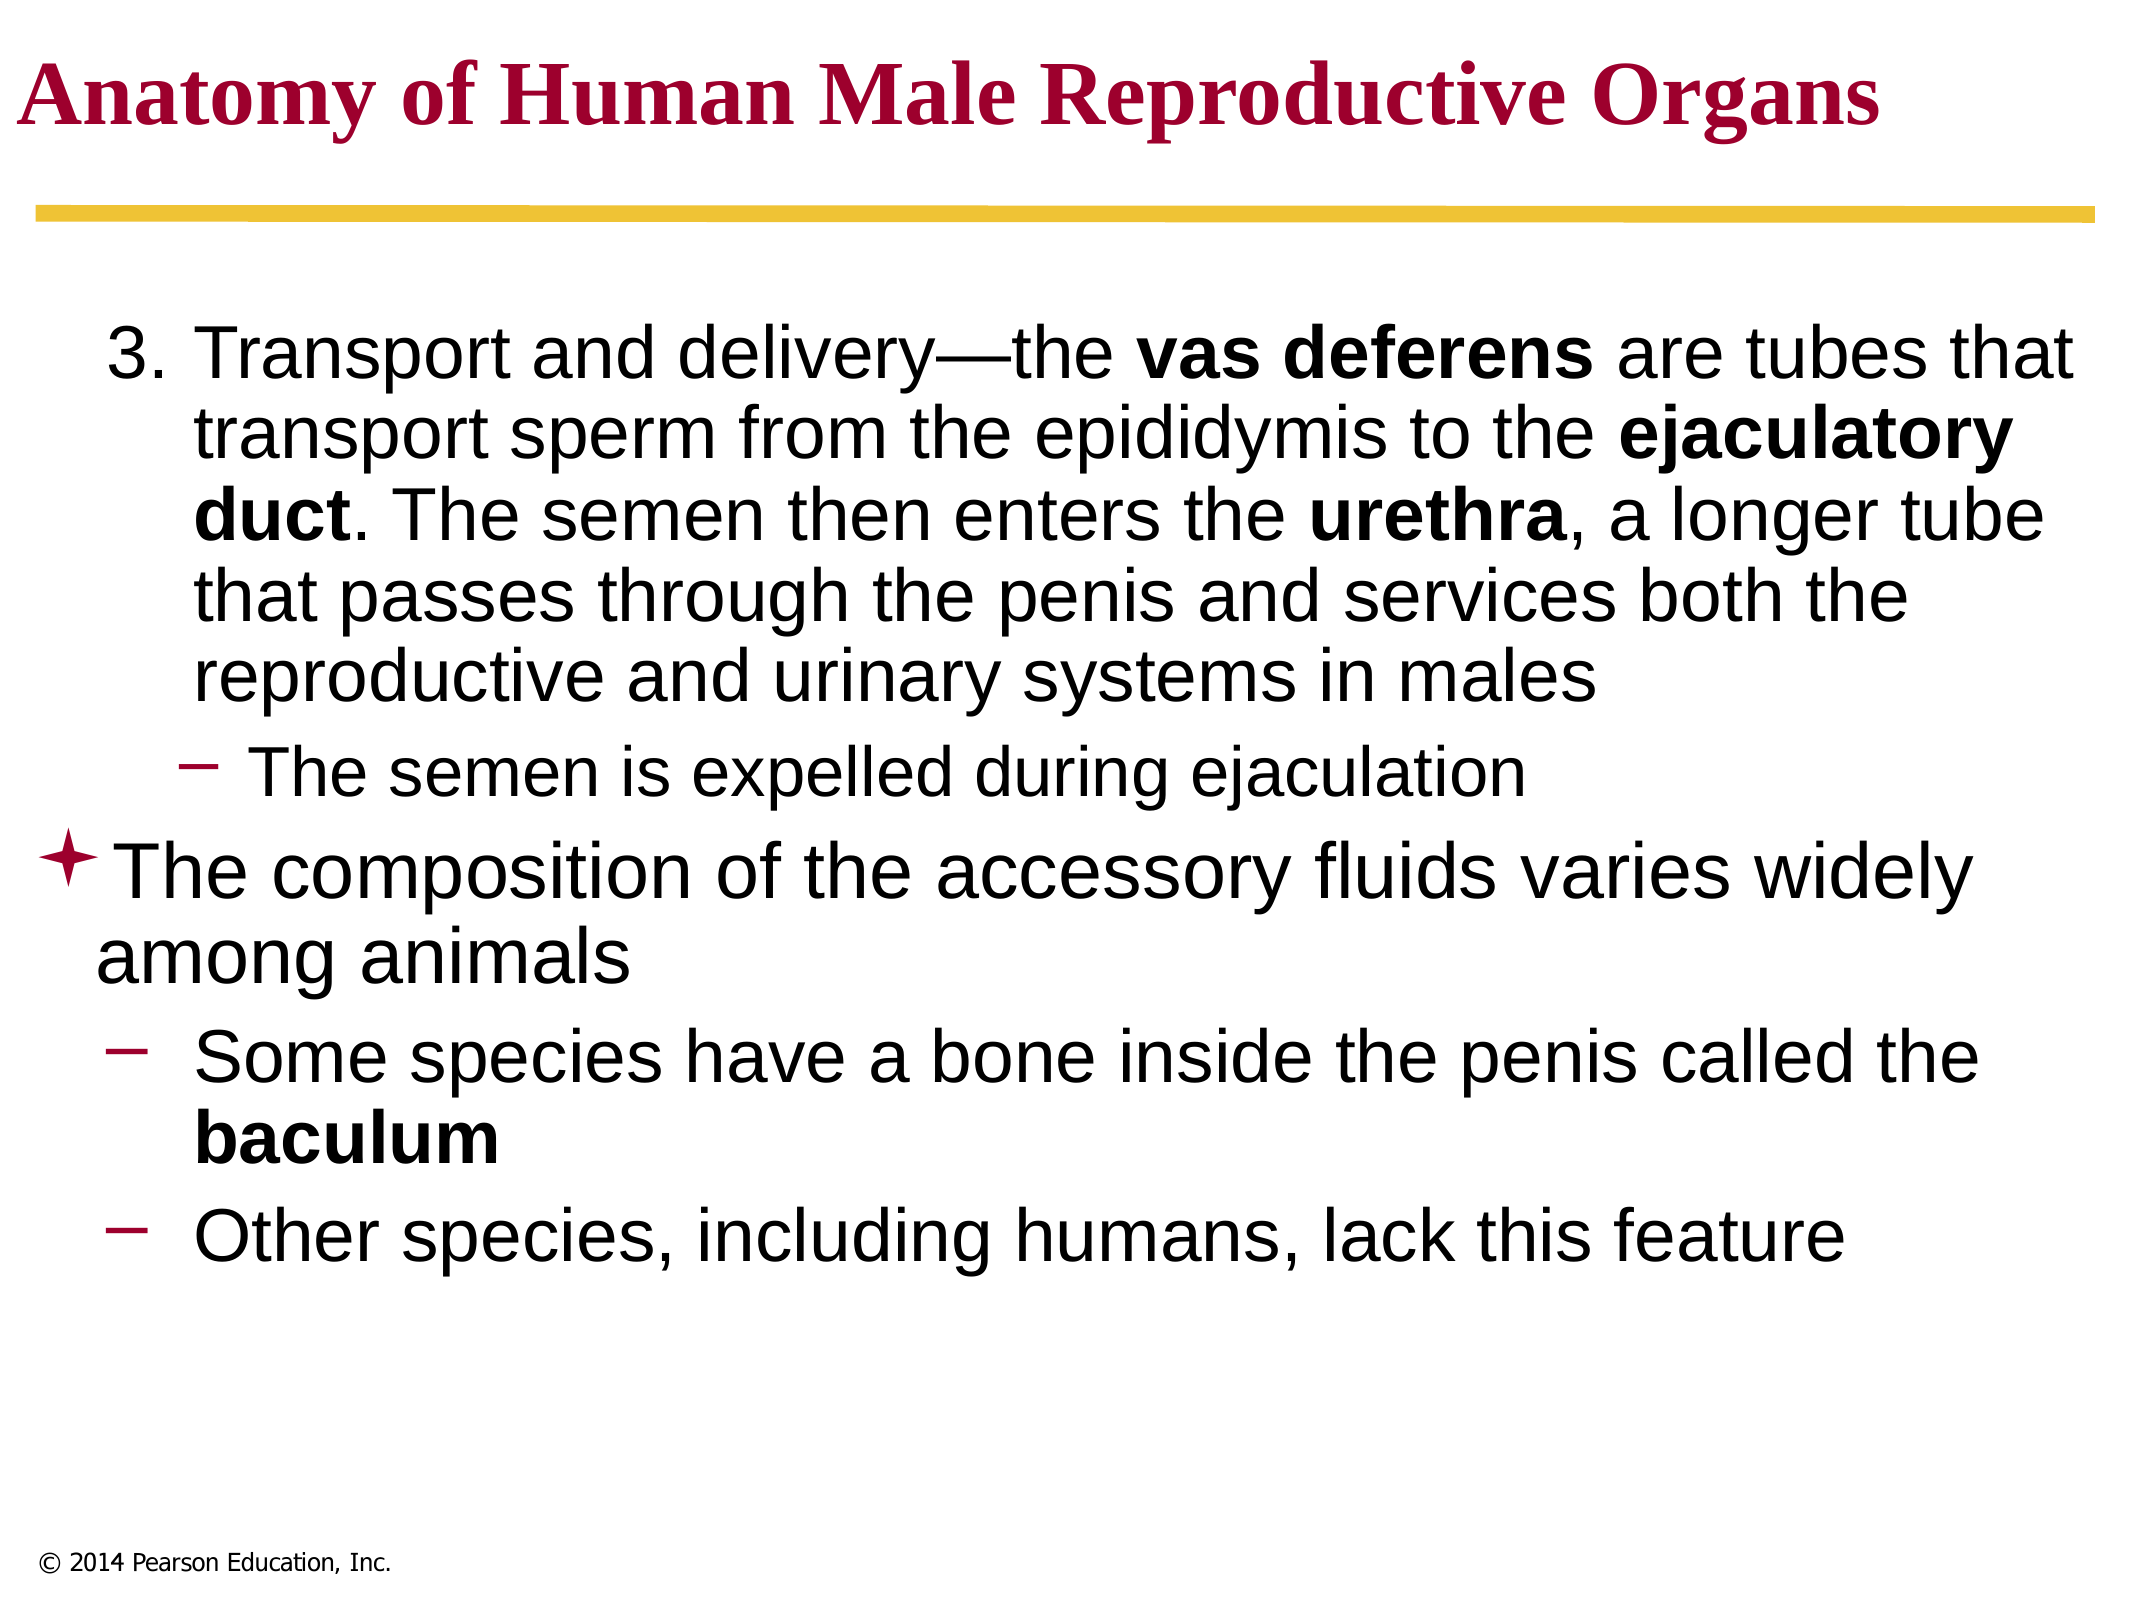

Anatomy of Human Male Reproductive Organs

Transport and delivery—the vas deferens are tubes that transport sperm from the epididymis to the ejaculatory duct. The semen then enters the urethra, a longer tube that passes through the penis and services both the reproductive and urinary systems in males
The semen is expelled during ejaculation
The composition of the accessory fluids varies widely among animals
Some species have a bone inside the penis called the baculum
Other species, including humans, lack this feature